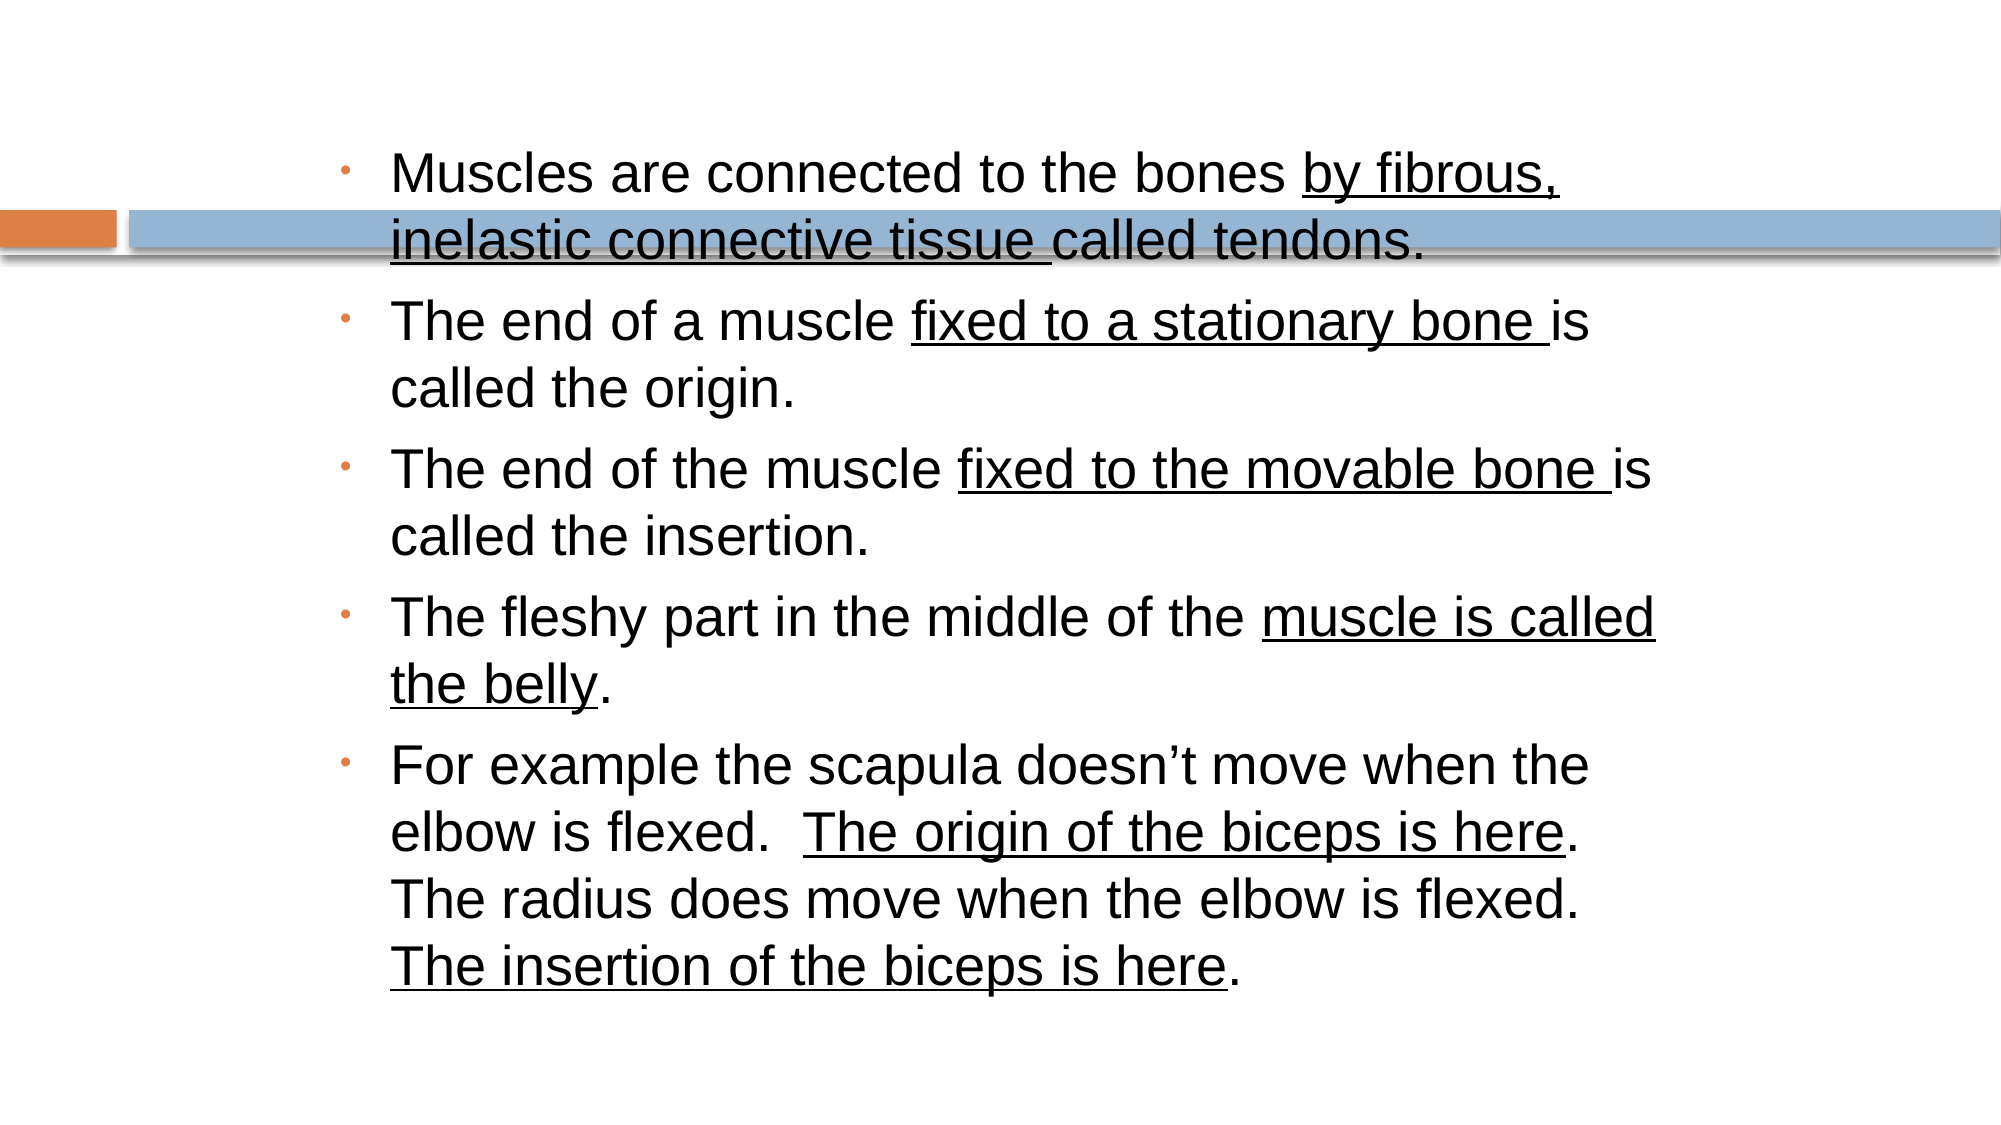

#
Muscles are connected to the bones by fibrous, inelastic connective tissue called tendons.
The end of a muscle fixed to a stationary bone is called the origin.
The end of the muscle fixed to the movable bone is called the insertion.
The fleshy part in the middle of the muscle is called the belly.
For example the scapula doesn’t move when the elbow is flexed.  The origin of the biceps is here.  The radius does move when the elbow is flexed.  The insertion of the biceps is here.